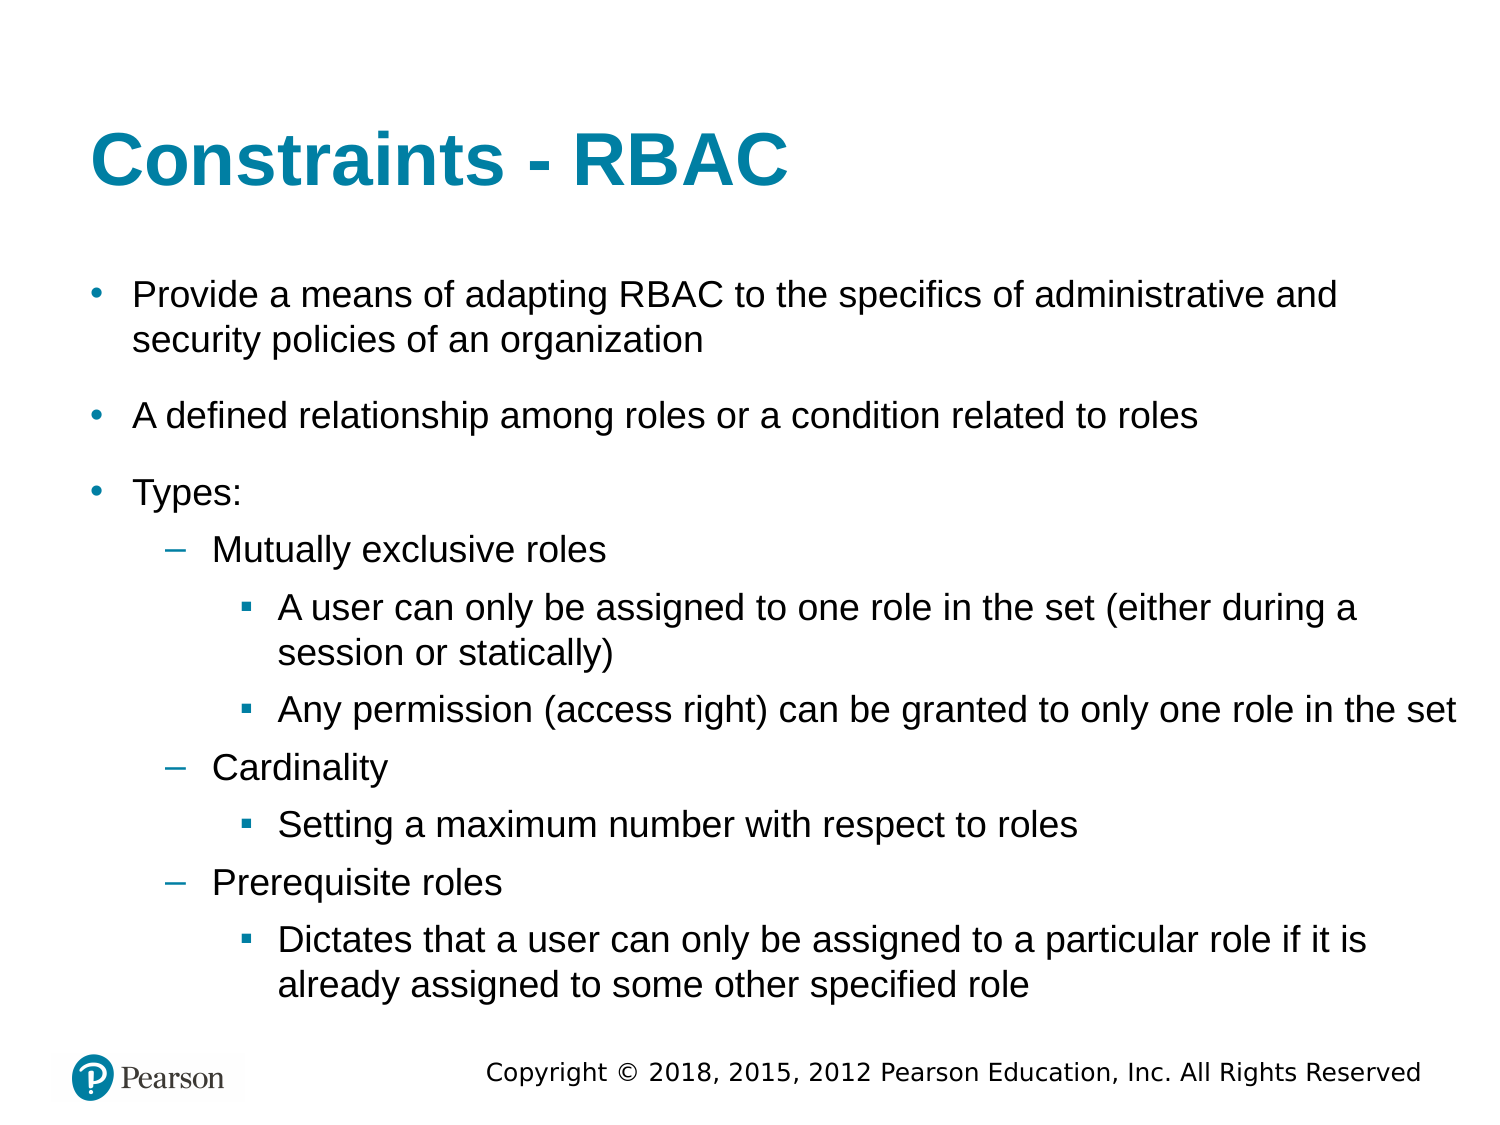

# Constraints - RBAC
Provide a means of adapting R B A C to the specifics of administrative and security policies of an organization
A defined relationship among roles or a condition related to roles
Types:
Mutually exclusive roles
A user can only be assigned to one role in the set (either during a session or statically)
Any permission (access right) can be granted to only one role in the set
Cardinality
Setting a maximum number with respect to roles
Prerequisite roles
Dictates that a user can only be assigned to a particular role if it is already assigned to some other specified role